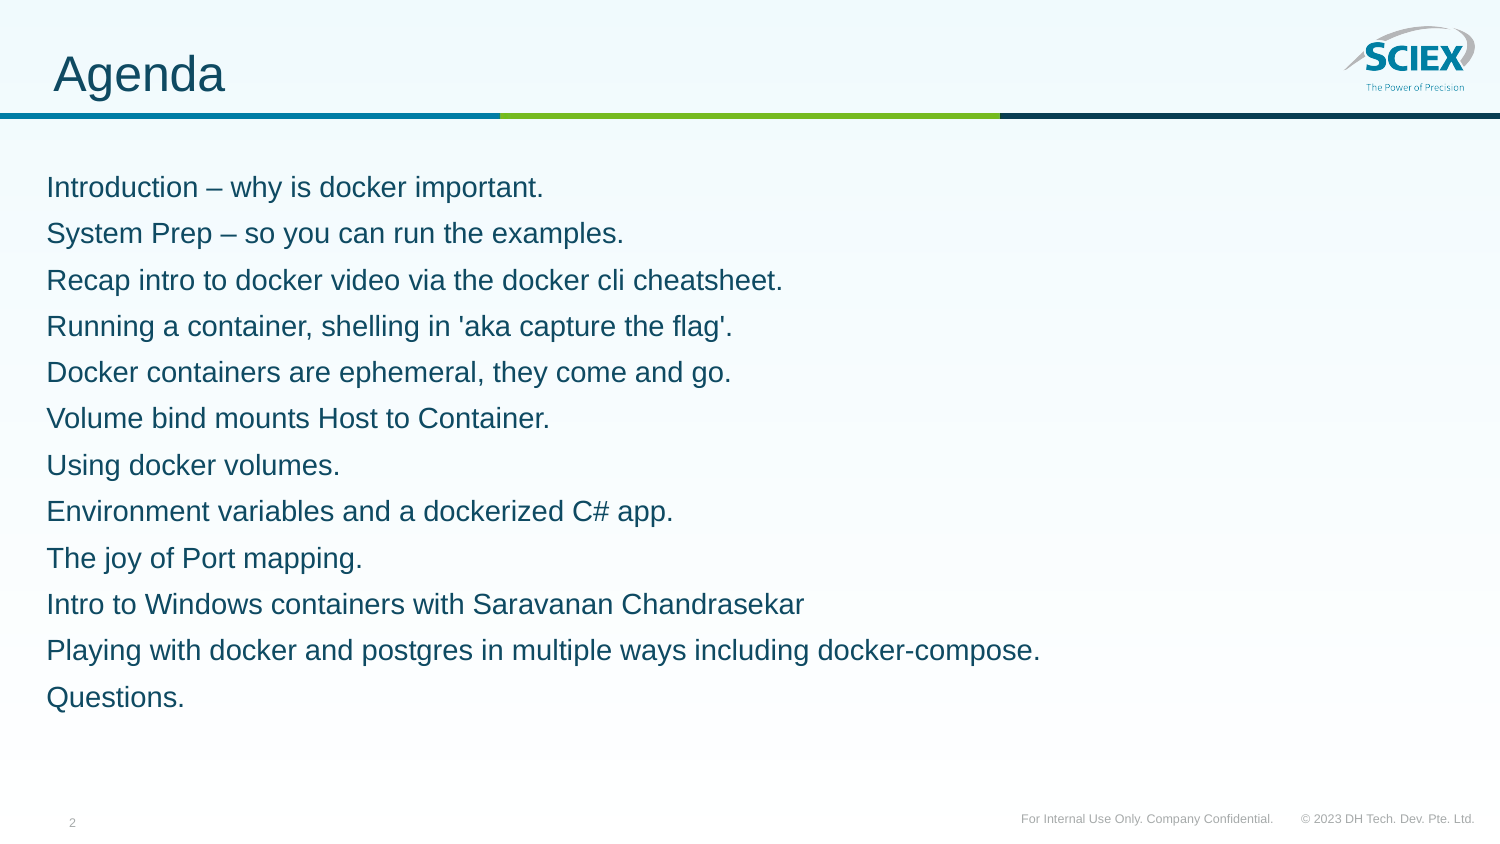

# Agenda
Introduction – why is docker important.
System Prep – so you can run the examples.
Recap intro to docker video via the docker cli cheatsheet.
Running a container, shelling in 'aka capture the flag'.
Docker containers are ephemeral, they come and go.
Volume bind mounts Host to Container.
Using docker volumes.
Environment variables and a dockerized C# app.
The joy of Port mapping.
Intro to Windows containers with Saravanan Chandrasekar
Playing with docker and postgres in multiple ways including docker-compose.
Questions.